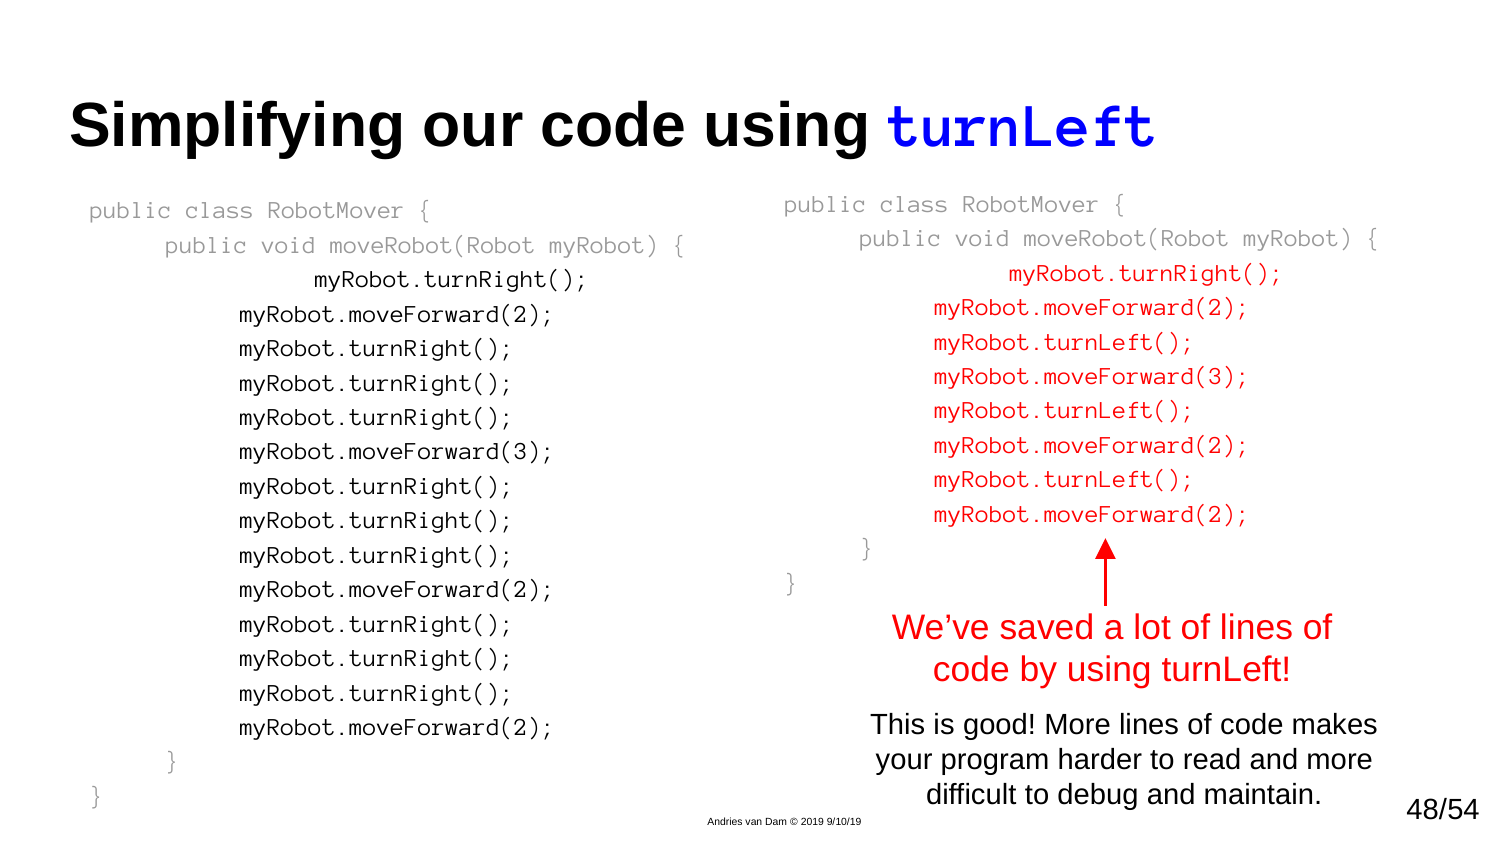

# Simplifying our code using turnLeft
public class RobotMover {
public void moveRobot(Robot myRobot) {
	myRobot.turnRight();
myRobot.moveForward(2);
myRobot.turnLeft();
myRobot.moveForward(3);
myRobot.turnLeft();
myRobot.moveForward(2);
myRobot.turnLeft();
myRobot.moveForward(2);
}
}

public class RobotMover {
public void moveRobot(Robot myRobot) {
	myRobot.turnRight();
myRobot.moveForward(2);
myRobot.turnRight();
myRobot.turnRight();
myRobot.turnRight();
myRobot.moveForward(3);
myRobot.turnRight();
myRobot.turnRight();
myRobot.turnRight();
myRobot.moveForward(2);
myRobot.turnRight();
myRobot.turnRight();
myRobot.turnRight();
myRobot.moveForward(2);
}
}

We’ve saved a lot of lines of code by using turnLeft!

This is good! More lines of code makes your program harder to read and more difficult to debug and maintain.